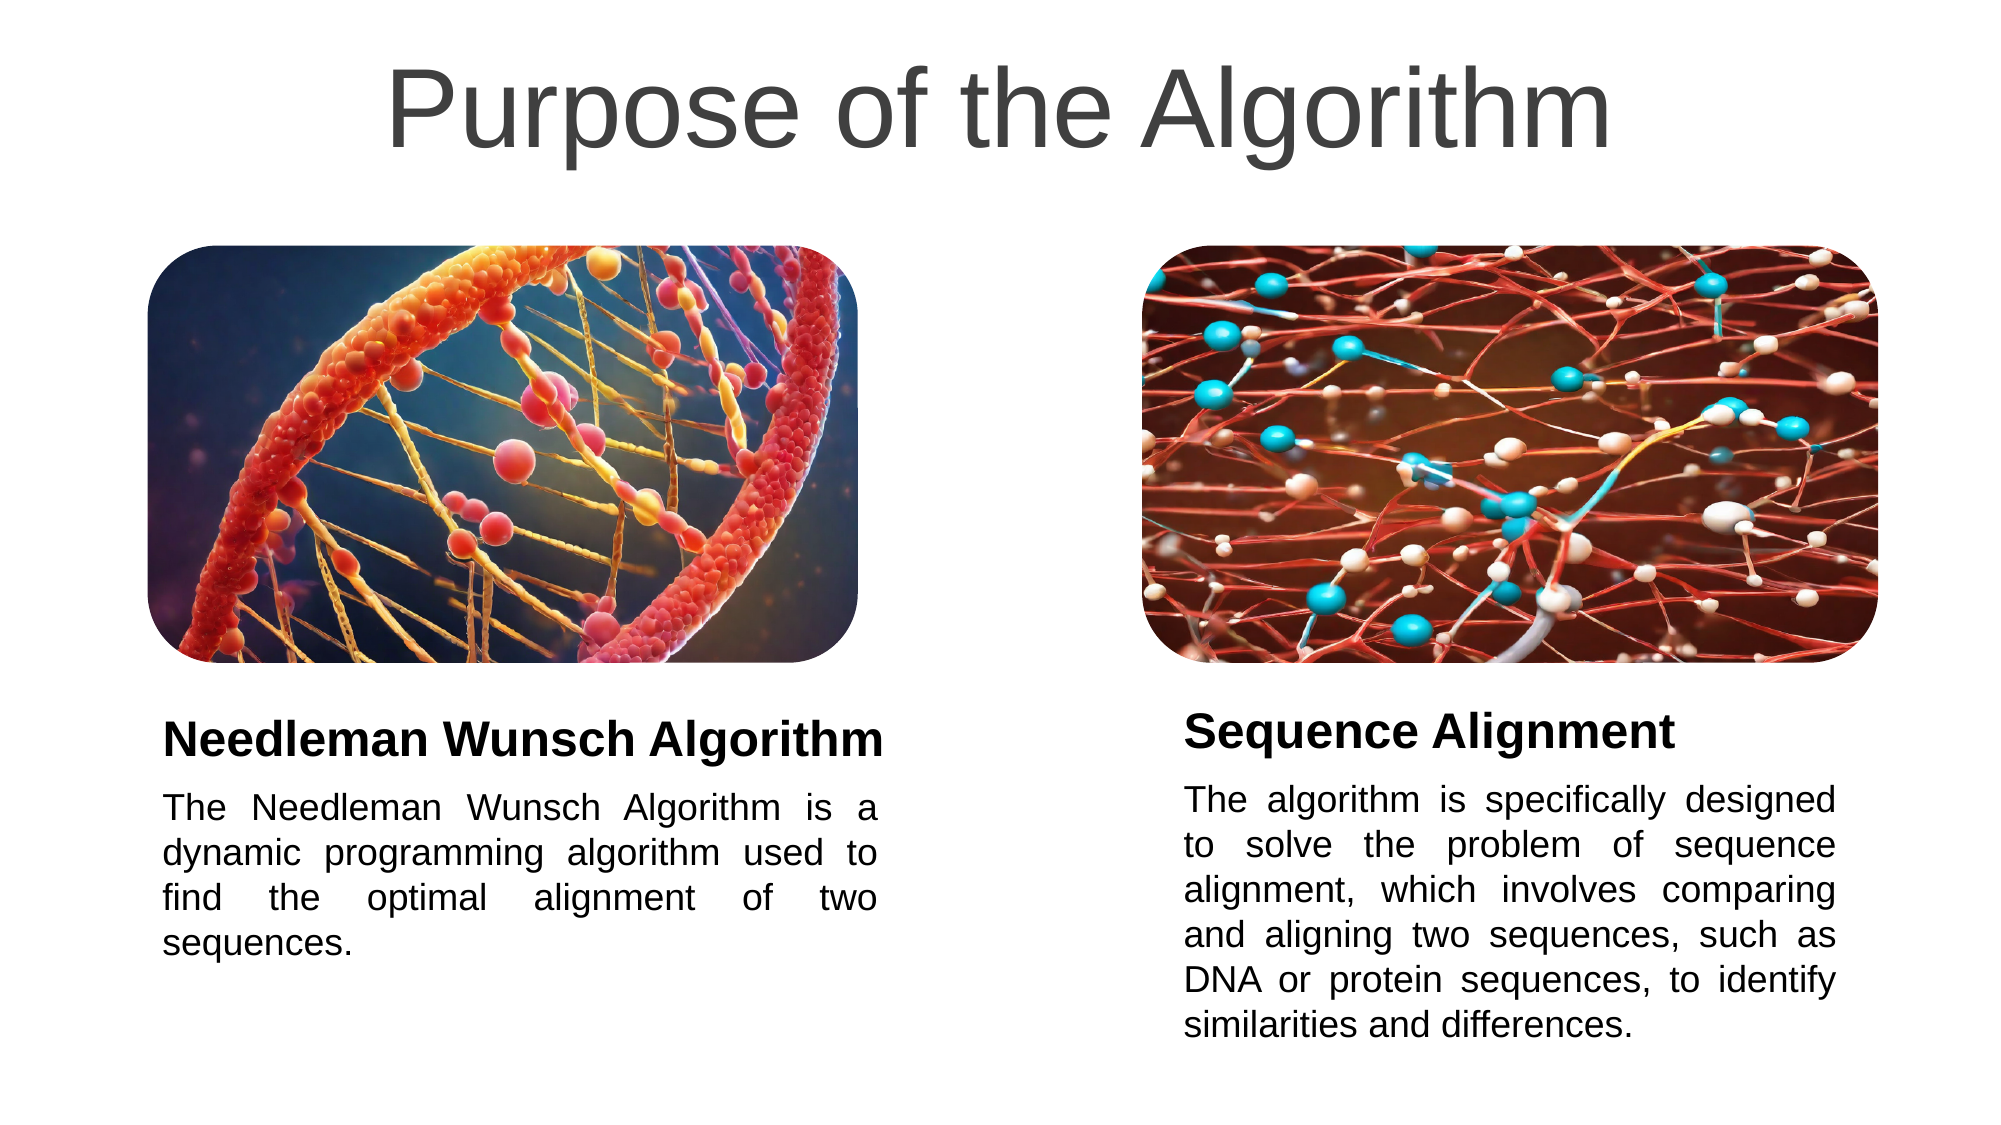

Purpose of the Algorithm

Sequence Alignment
The algorithm is specifically designed to solve the problem of sequence alignment, which involves comparing and aligning two sequences, such as DNA or protein sequences, to identify similarities and differences.
Needleman Wunsch Algorithm
The Needleman Wunsch Algorithm is a dynamic programming algorithm used to find the optimal alignment of two sequences.